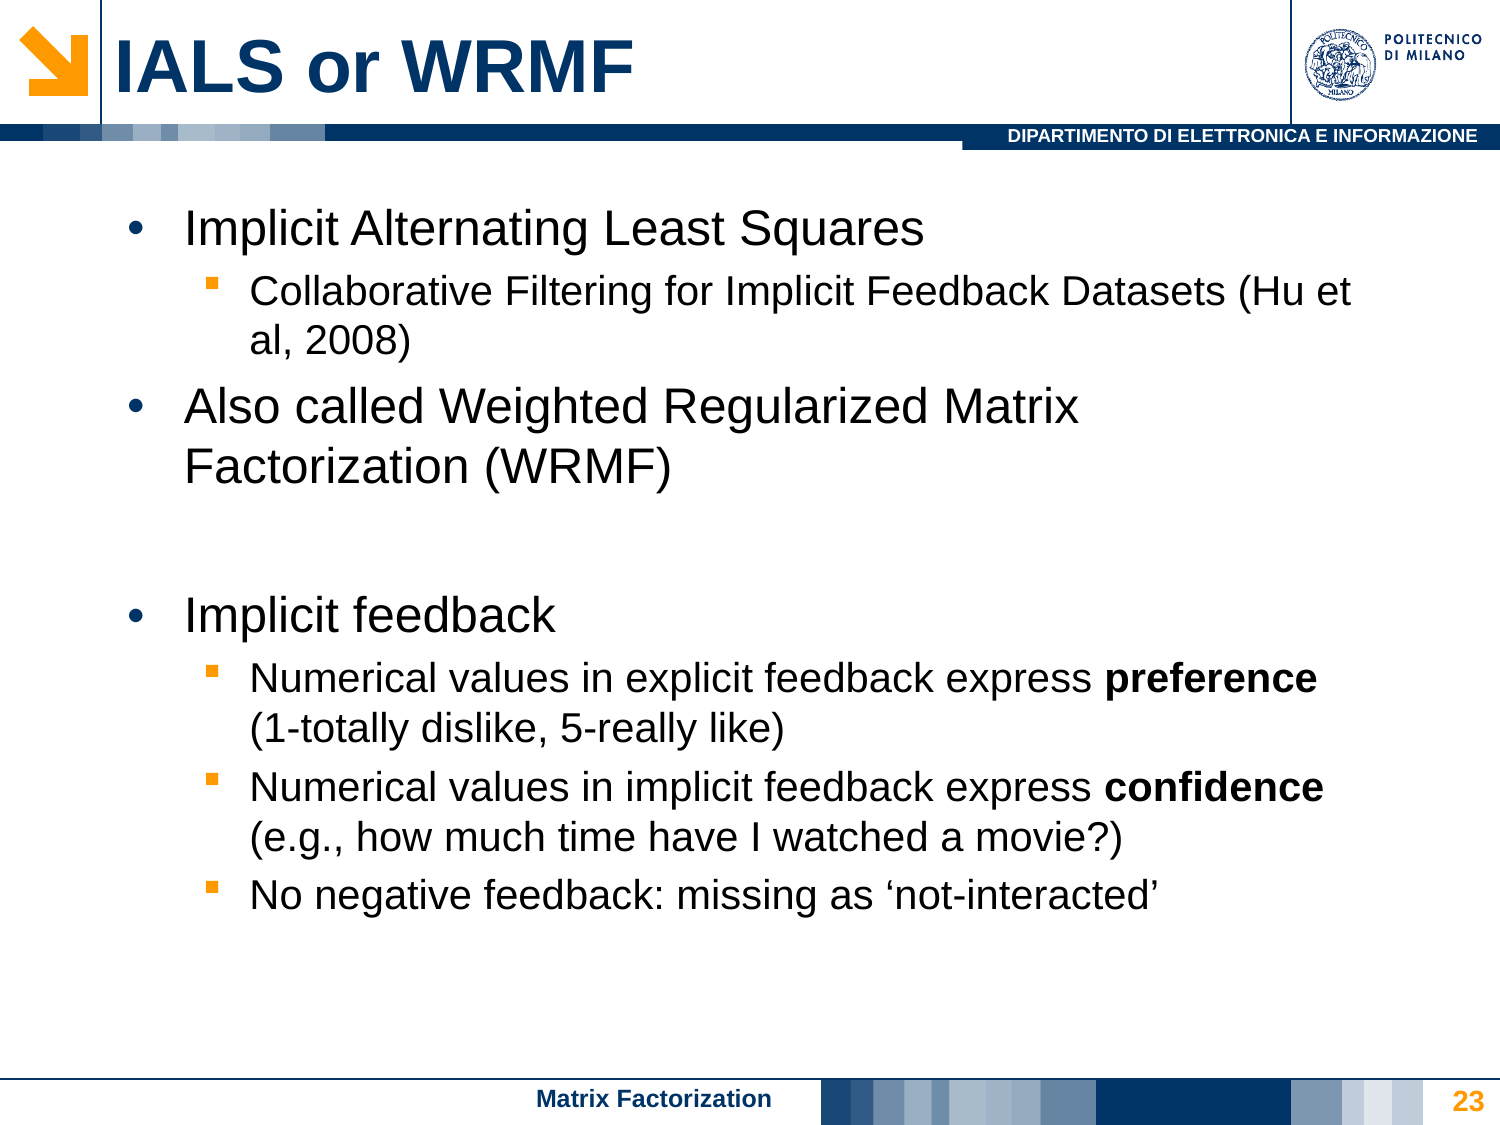

# IALS or WRMF
Implicit Alternating Least Squares
Collaborative Filtering for Implicit Feedback Datasets (Hu et al, 2008)
Also called Weighted Regularized Matrix Factorization (WRMF)

Implicit feedback
Numerical values in explicit feedback express preference (1-totally dislike, 5-really like)
Numerical values in implicit feedback express confidence (e.g., how much time have I watched a movie?)
No negative feedback: missing as ‘not-interacted’

Matrix Factorization
23